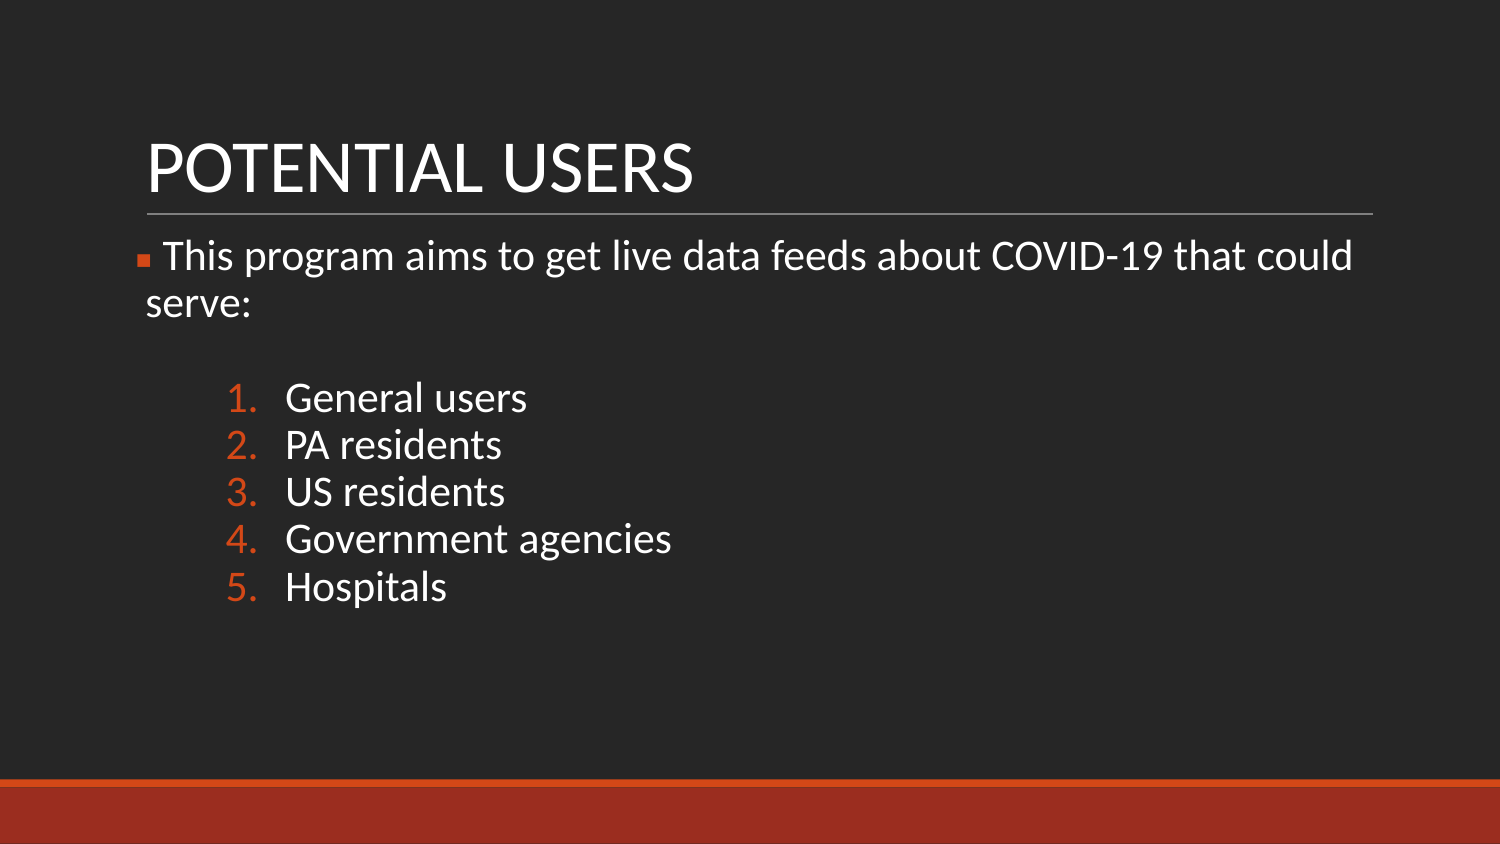

# POTENTIAL USERS
 This program aims to get live data feeds about COVID-19 that could serve:

General users
PA residents
US residents
Government agencies
Hospitals